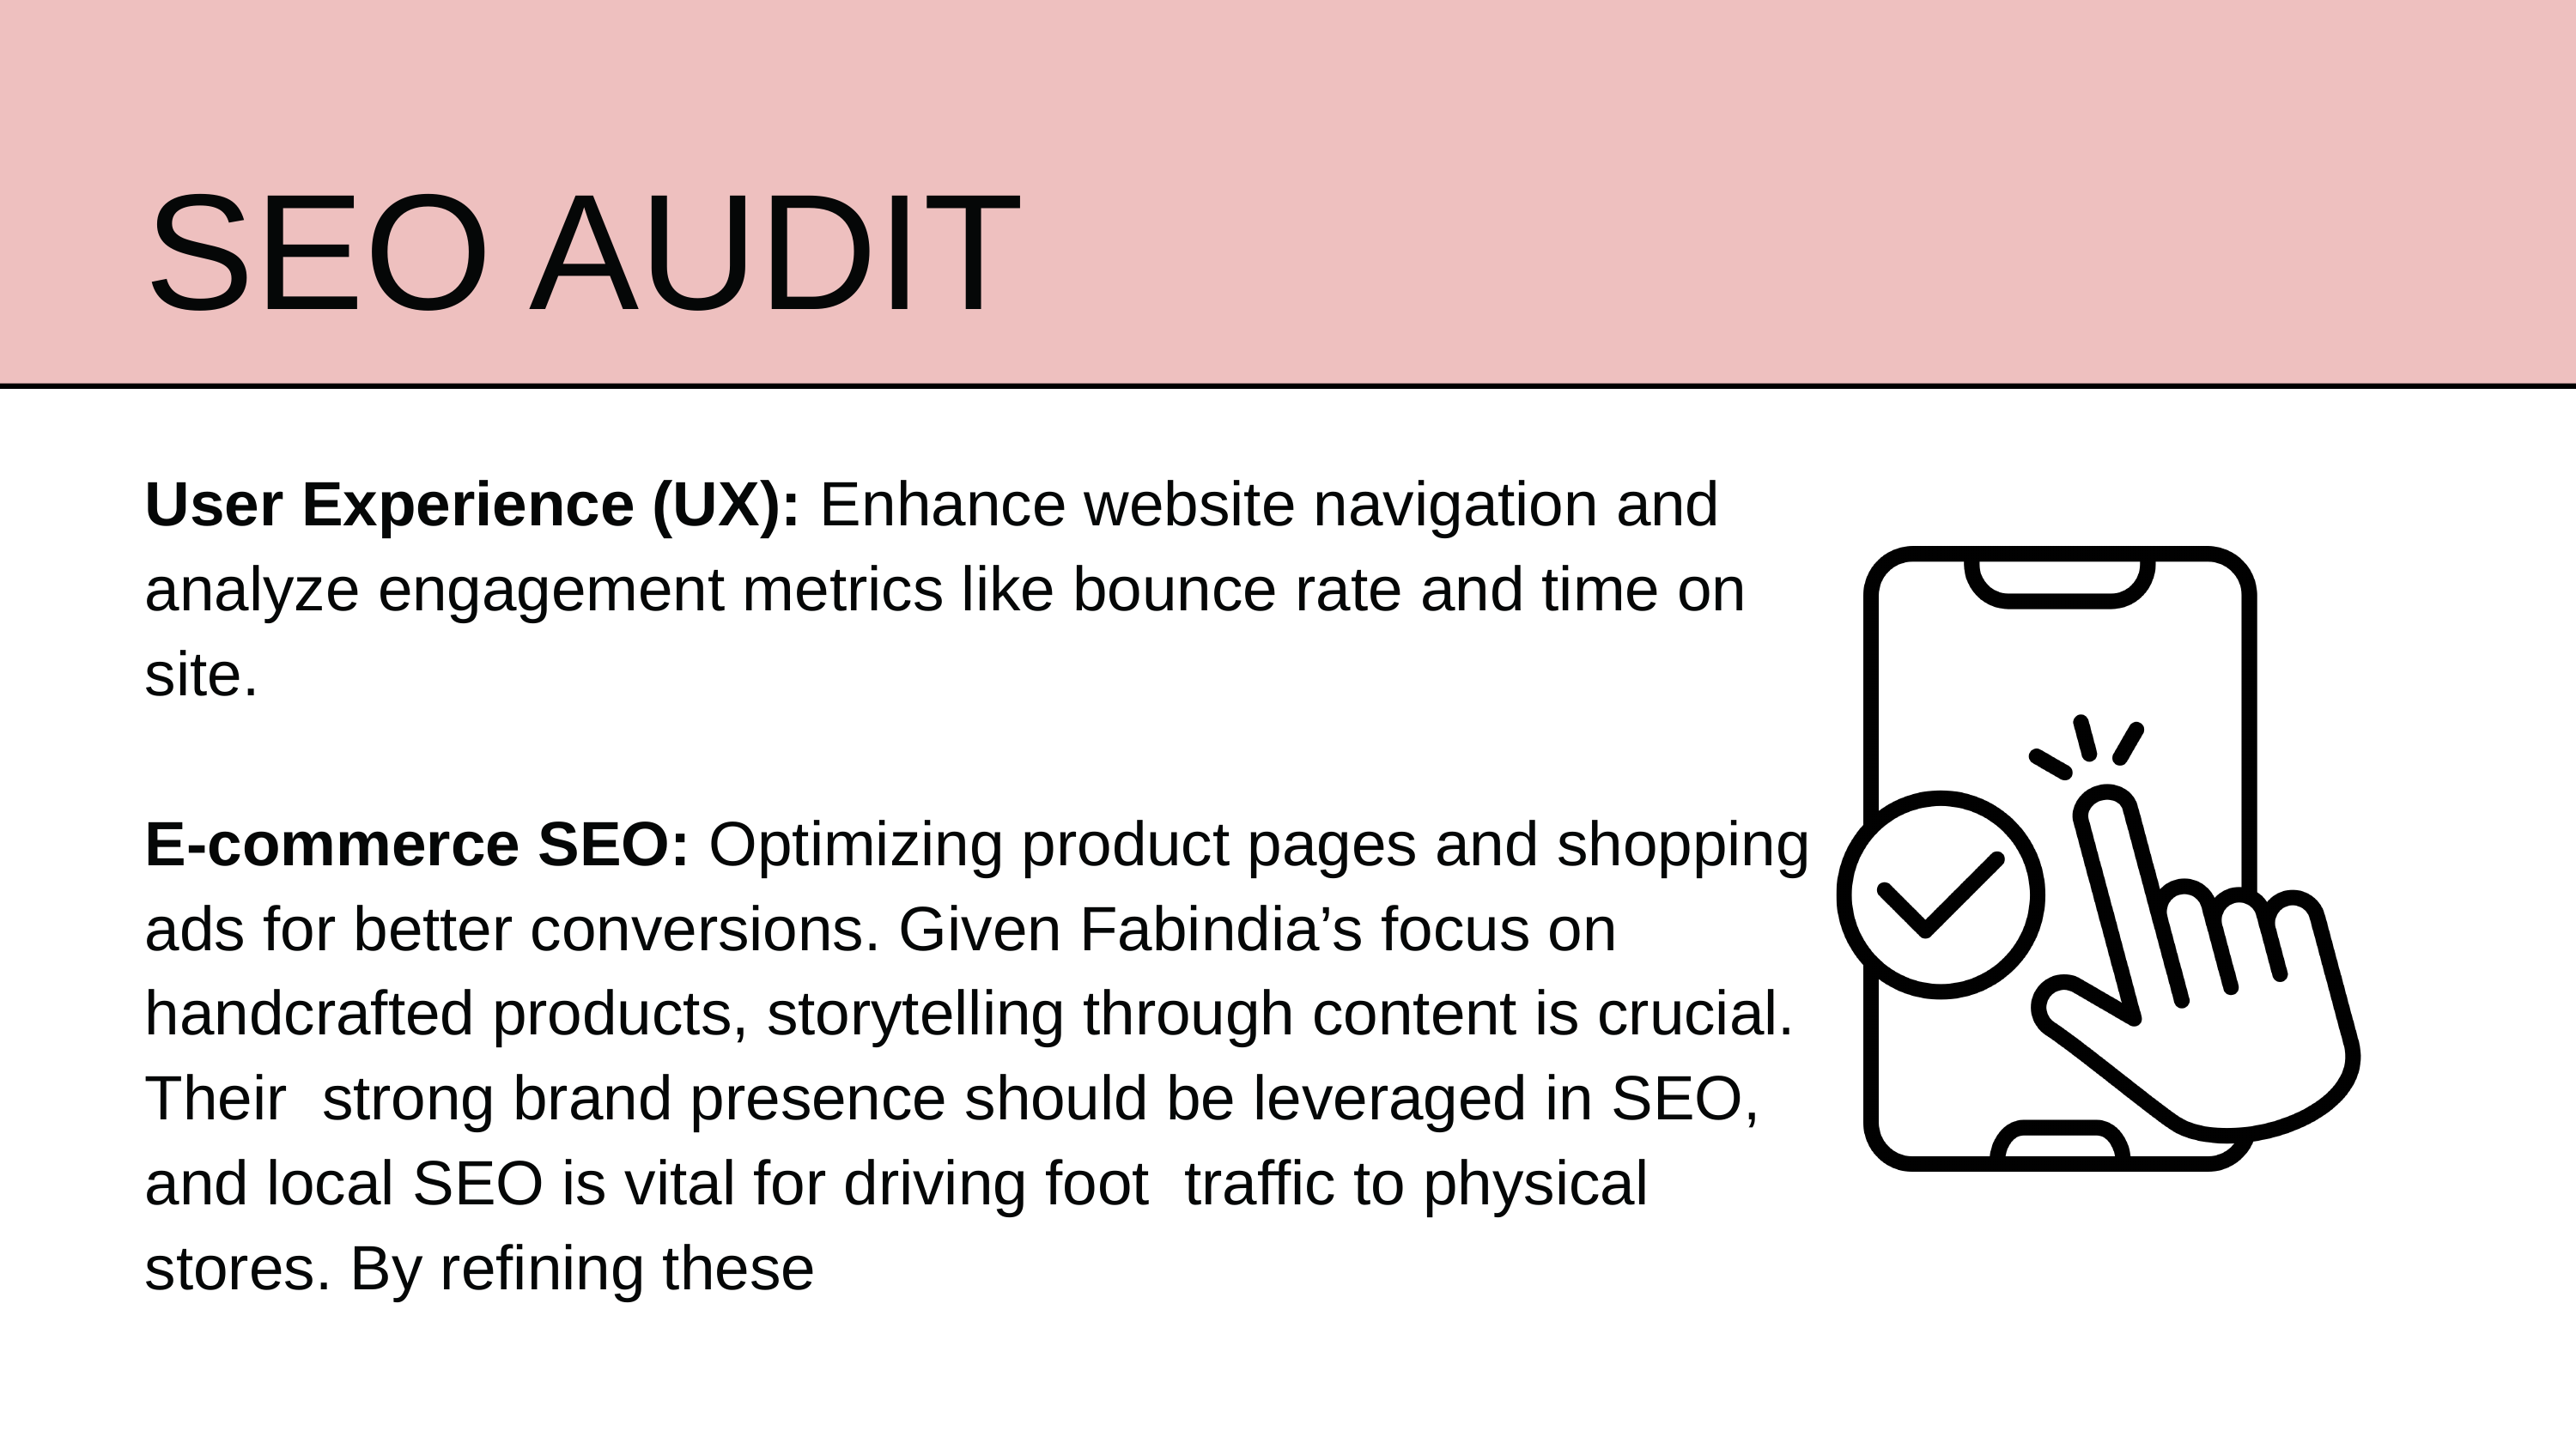

SEO AUDIT

User Experience (UX): Enhance website navigation and analyze engagement metrics like bounce rate and time on site.

E-commerce SEO: Optimizing product pages and shopping ads for better conversions. Given Fabindia’s focus on handcrafted products, storytelling through content is crucial. Their  strong brand presence should be leveraged in SEO, and local SEO is vital for driving foot  traffic to physical stores. By refining these